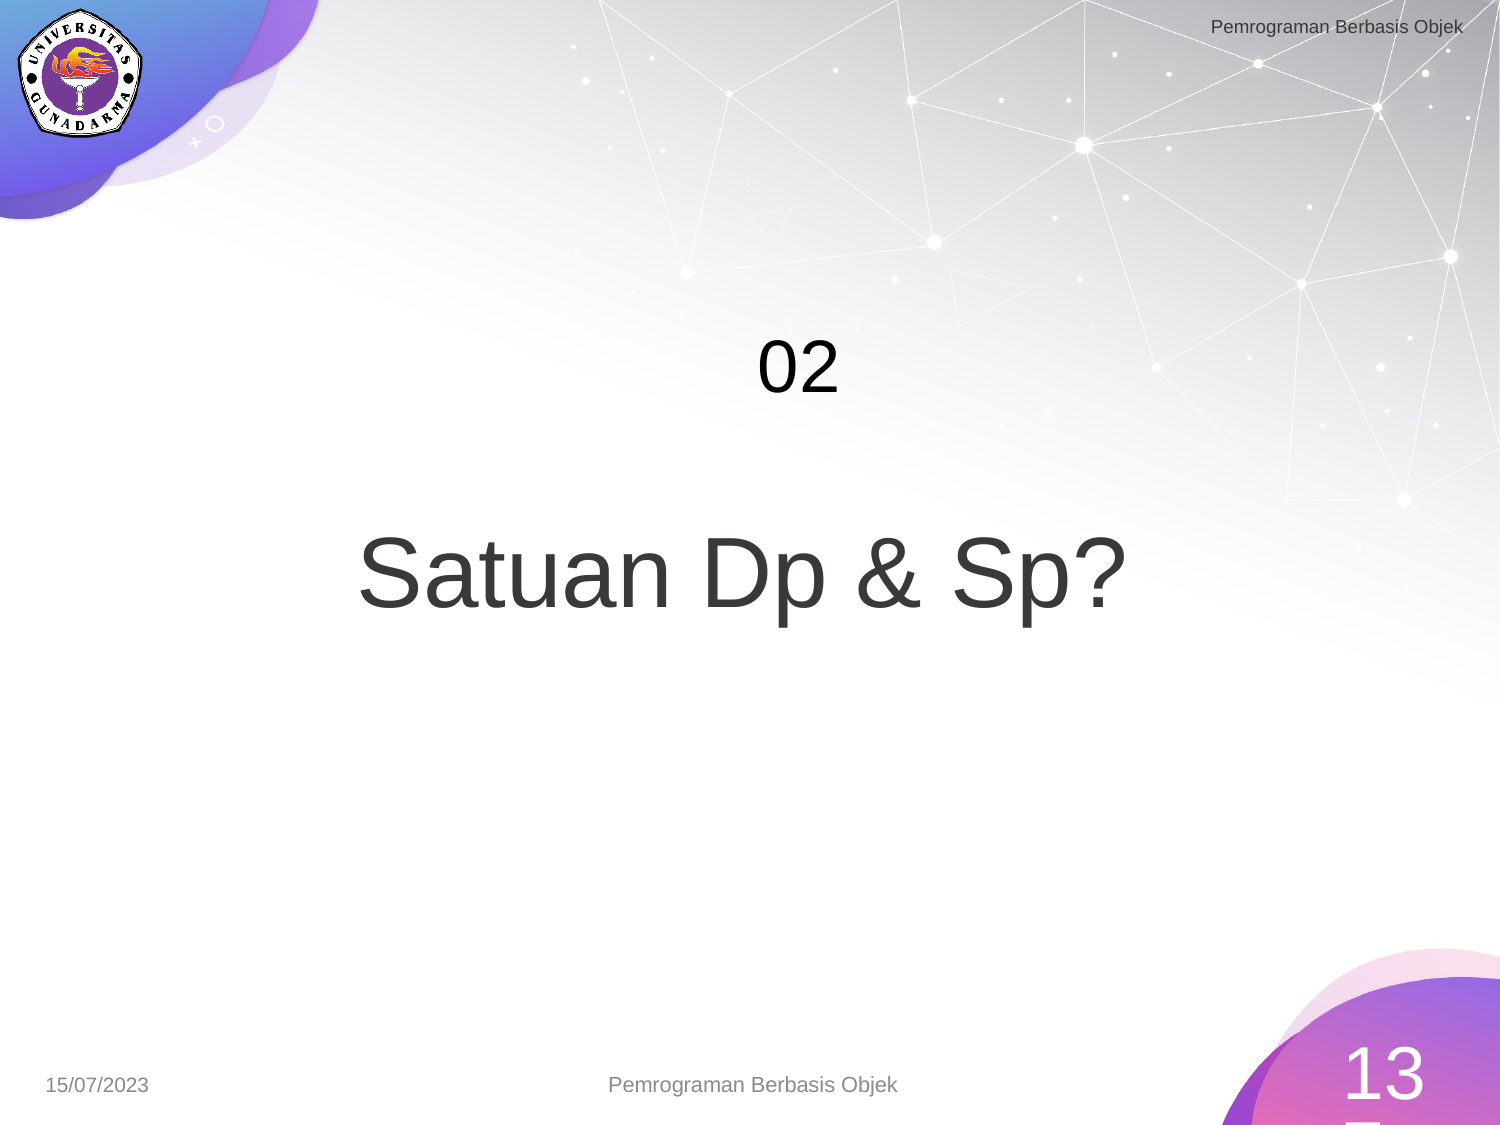

Satuan Dp & Sp?
# 02
137
Pemrograman Berbasis Objek
15/07/2023